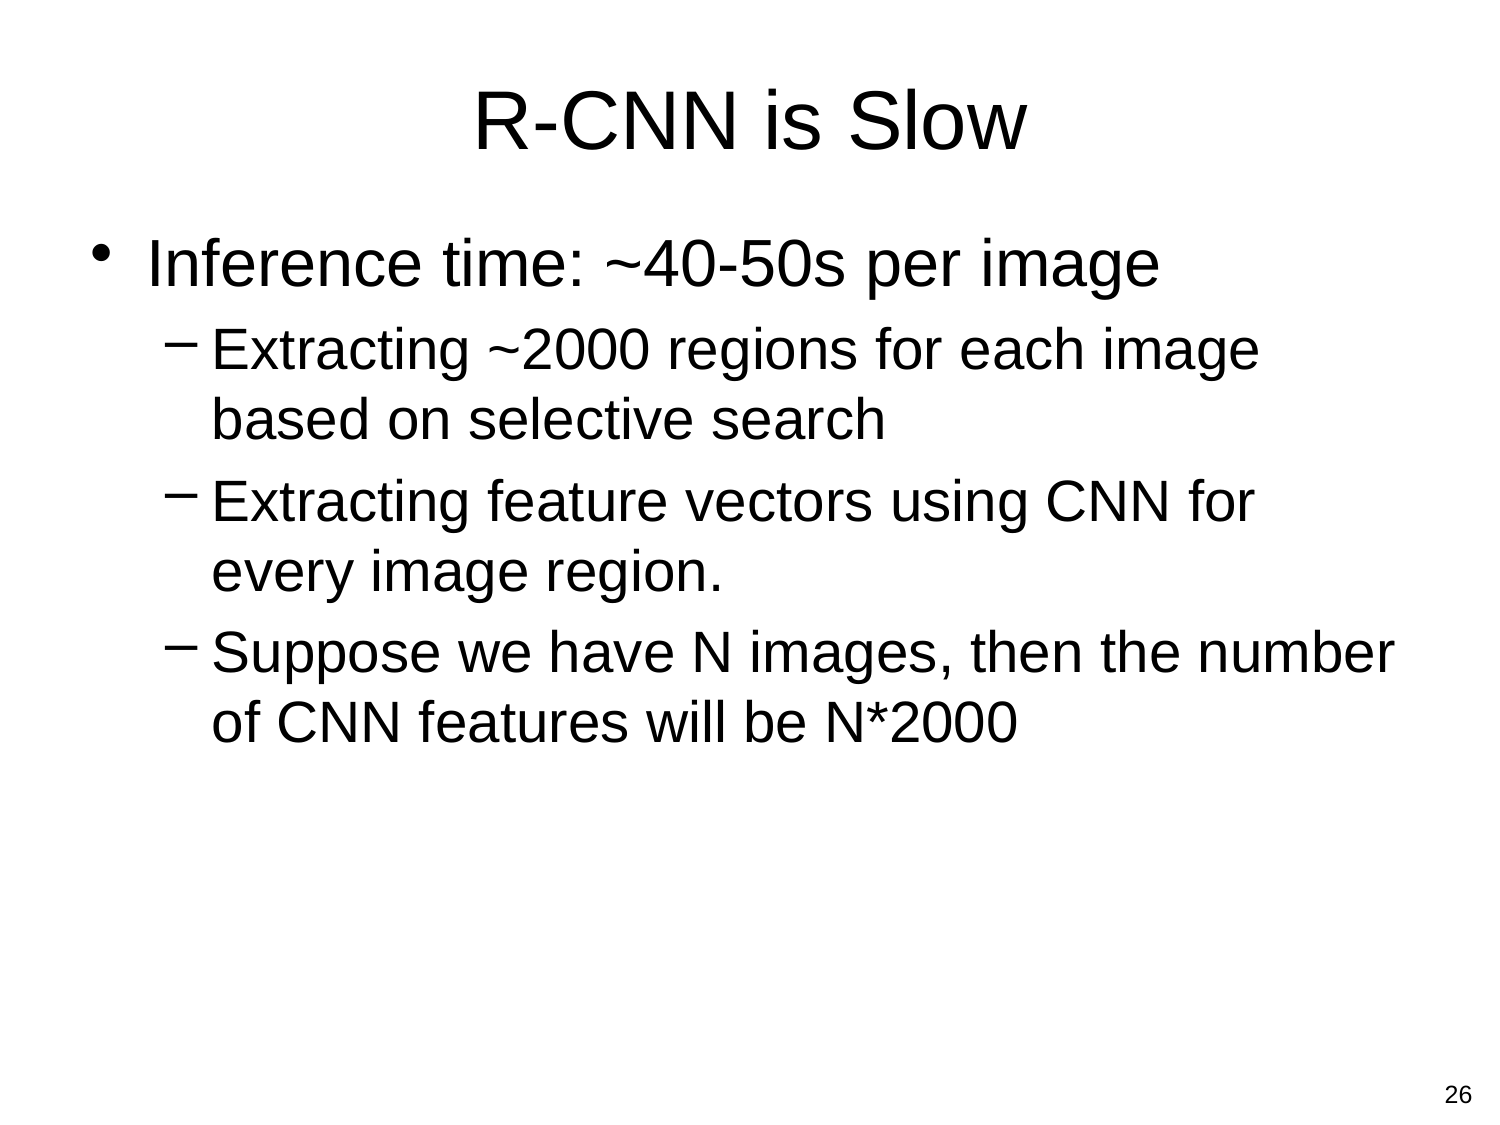

# R-CNN is Slow
Inference time: ~40-50s per image
Extracting ~2000 regions for each image based on selective search
Extracting feature vectors using CNN for every image region.
Suppose we have N images, then the number of CNN features will be N*2000
26